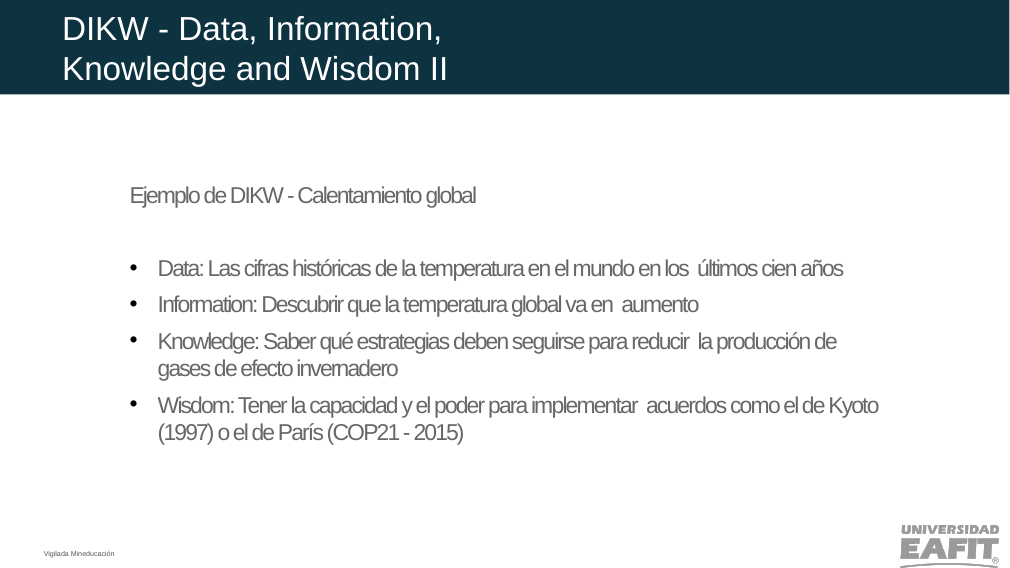

DIKW - Data, Information,
     Knowledge and Wisdom II
Ejemplo de DIKW - Calentamiento global

Data: Las cifras históricas de la temperatura en el mundo en los  últimos cien años
Information: Descubrir que la temperatura global va en  aumento
Knowledge: Saber qué estrategias deben seguirse para reducir  la producción de gases de efecto invernadero
Wisdom: Tener la capacidad y el poder para implementar  acuerdos como el de Kyoto (1997) o el de París (COP21 - 2015)
A. M. Alvarez | La ciencia de datos y el aprendizaje de máquina